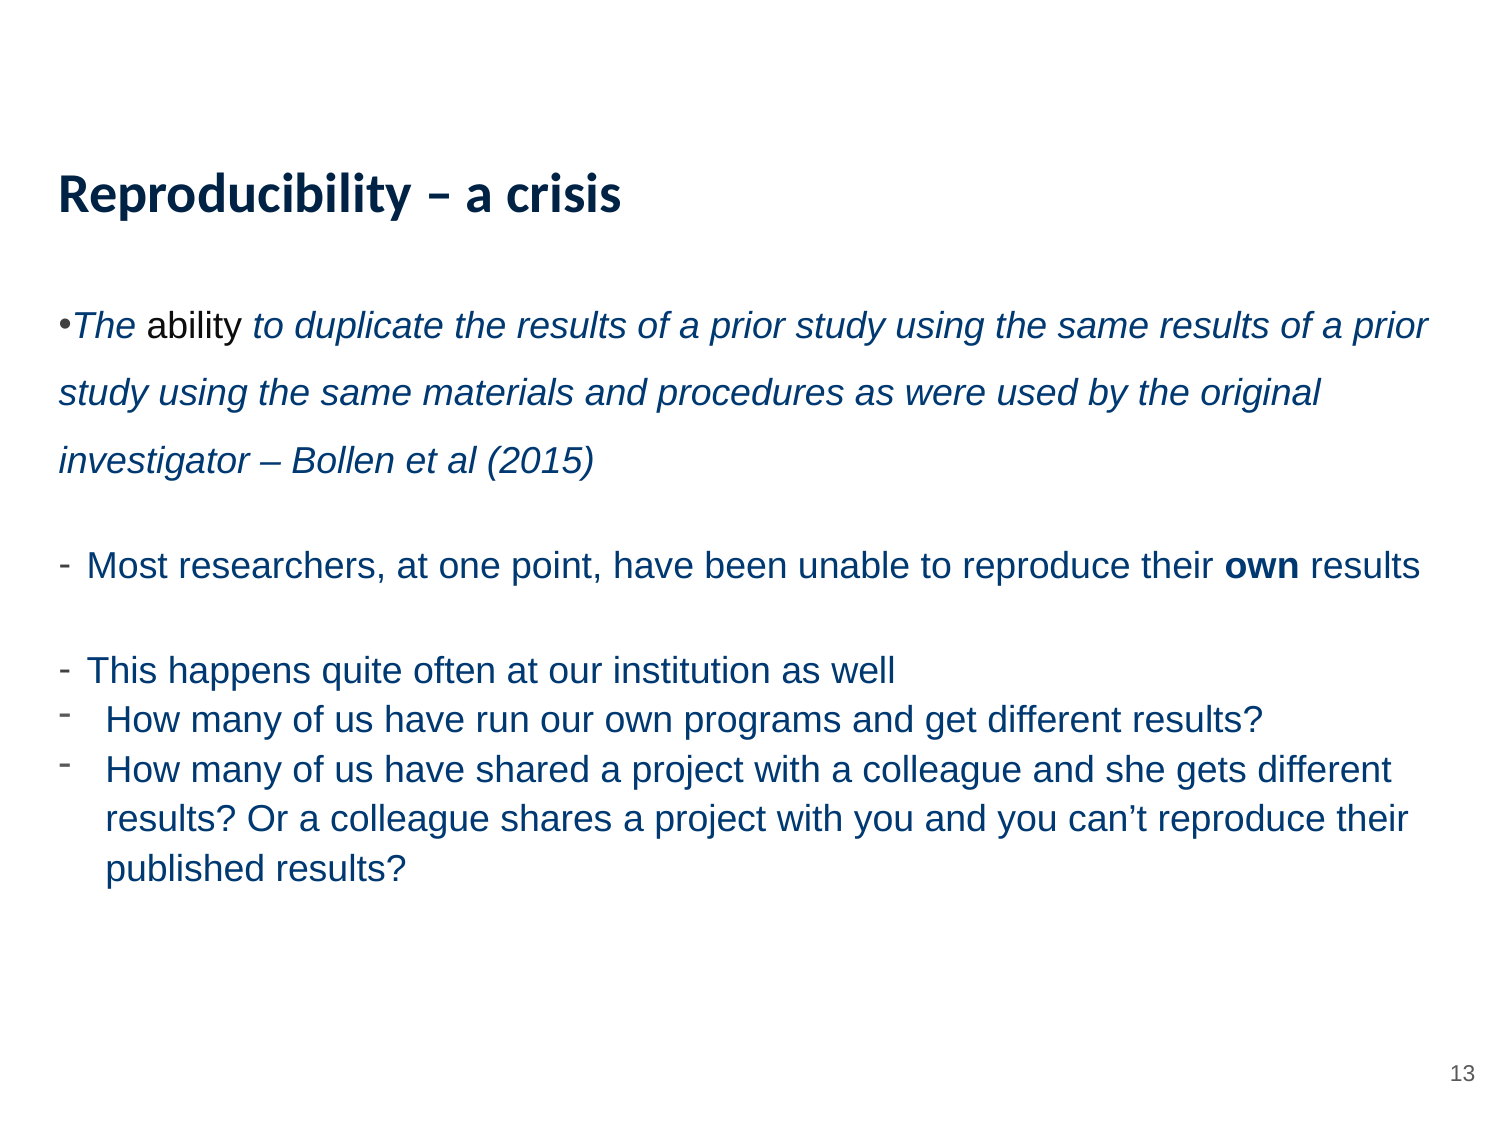

Reproducibility – a crisis
The ability to duplicate the results of a prior study using the same results of a prior study using the same materials and procedures as were used by the original investigator – Bollen et al (2015)
Most researchers, at one point, have been unable to reproduce their own results
This happens quite often at our institution as well
How many of us have run our own programs and get different results?
How many of us have shared a project with a colleague and she gets different results? Or a colleague shares a project with you and you can’t reproduce their published results?

13